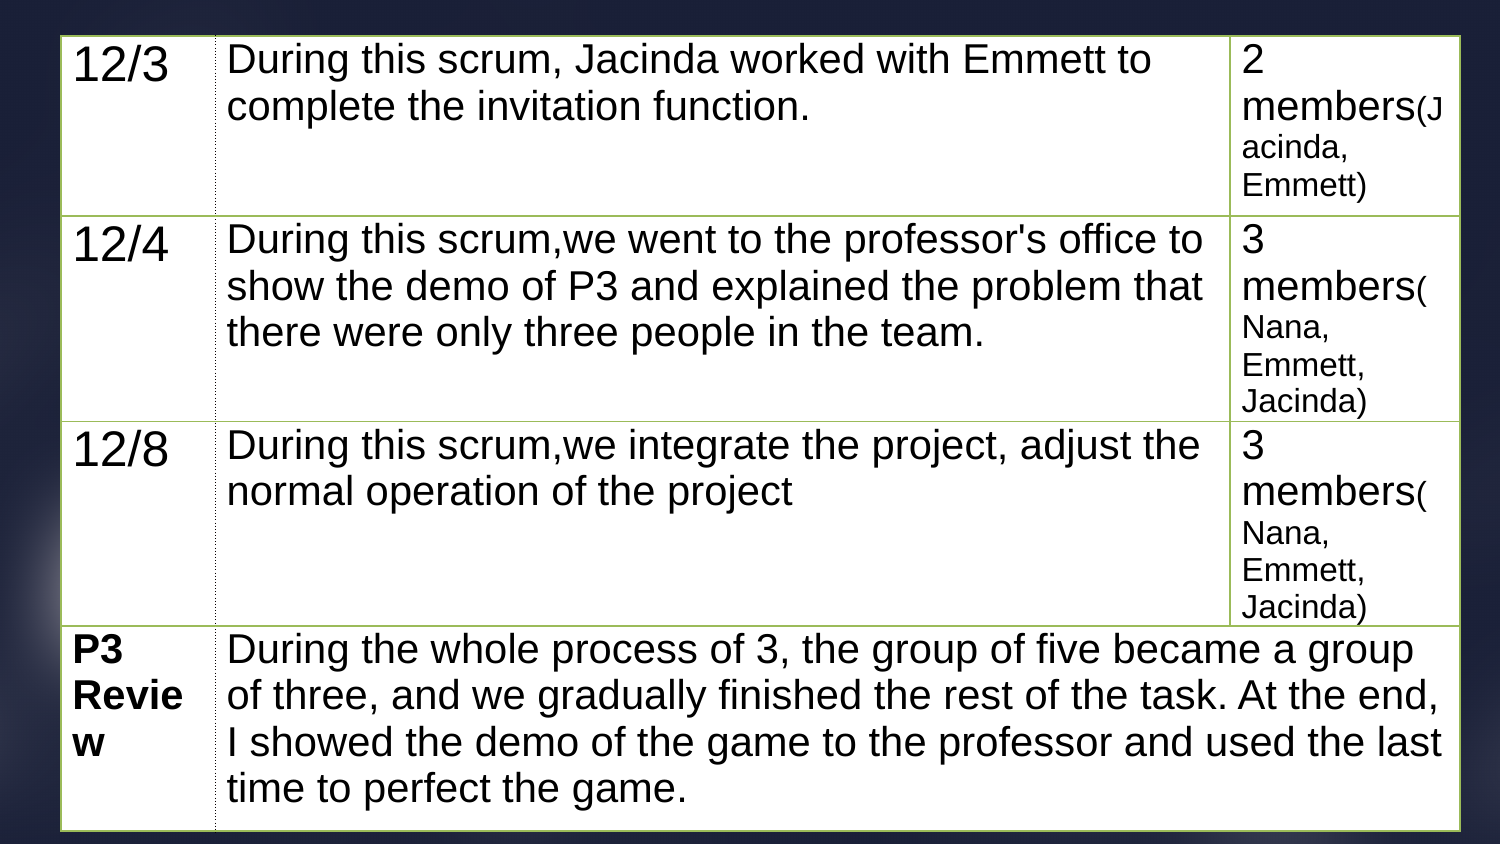

| 12/3 | During this scrum, Jacinda worked with Emmett to complete the invitation function. | 2 members(Jacinda, Emmett) |
| --- | --- | --- |
| 12/4 | During this scrum,we went to the professor's office to show the demo of P3 and explained the problem that there were only three people in the team. | 3 members(Nana, Emmett, Jacinda) |
| 12/8 | During this scrum,we integrate the project, adjust the normal operation of the project | 3 members(Nana, Emmett, Jacinda) |
| P3 Review | During the whole process of 3, the group of five became a group of three, and we gradually finished the rest of the task. At the end, I showed the demo of the game to the professor and used the last time to perfect the game. |  |